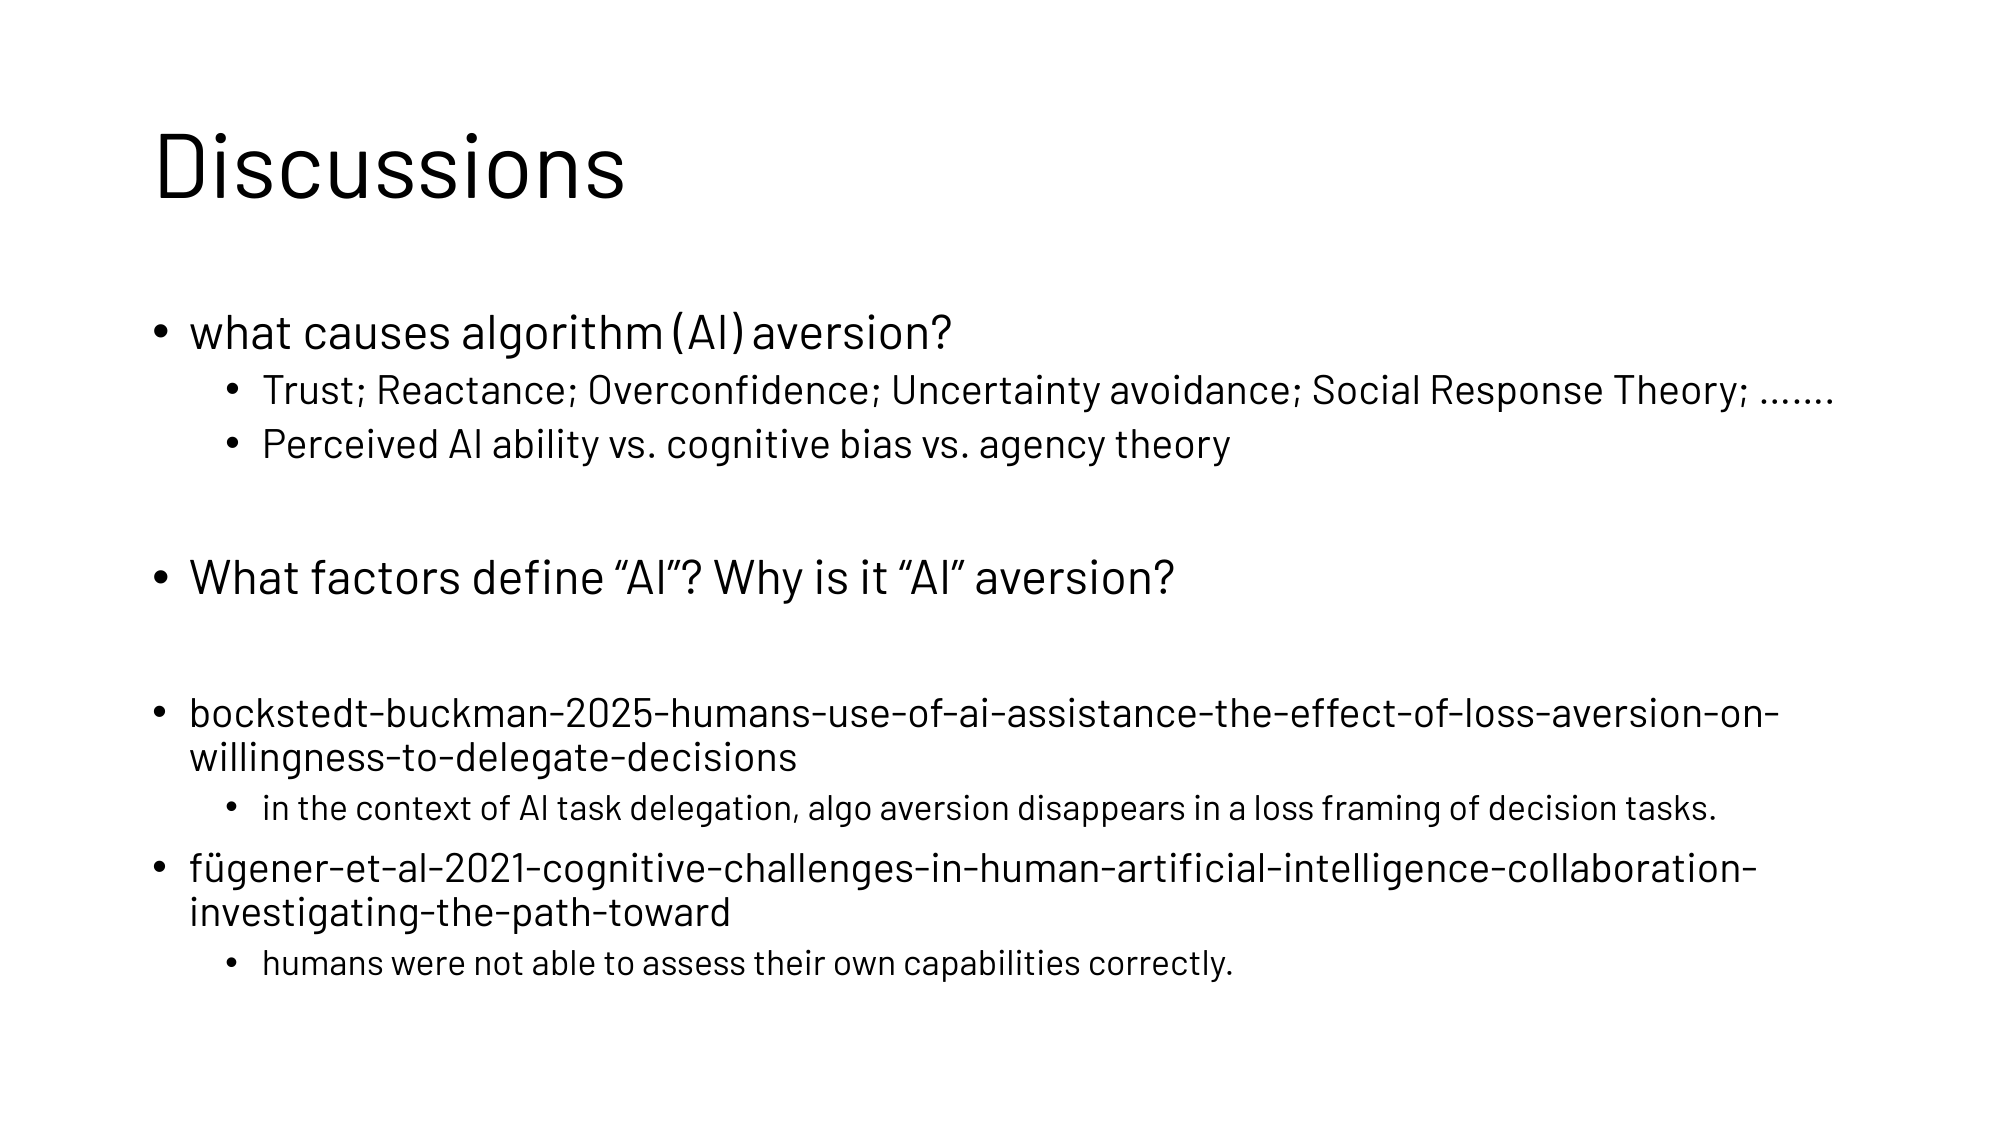

# Discussions
what causes algorithm (AI) aversion?
Trust; Reactance; Overconfidence; Uncertainty avoidance; Social Response Theory; …….
Perceived AI ability vs. cognitive bias vs. agency theory

What factors define “AI”? Why is it “AI” aversion?

bockstedt-buckman-2025-humans-use-of-ai-assistance-the-effect-of-loss-aversion-on-willingness-to-delegate-decisions
in the context of AI task delegation, algo aversion disappears in a loss framing of decision tasks.
fügener-et-al-2021-cognitive-challenges-in-human-artificial-intelligence-collaboration-investigating-the-path-toward
humans were not able to assess their own capabilities correctly.